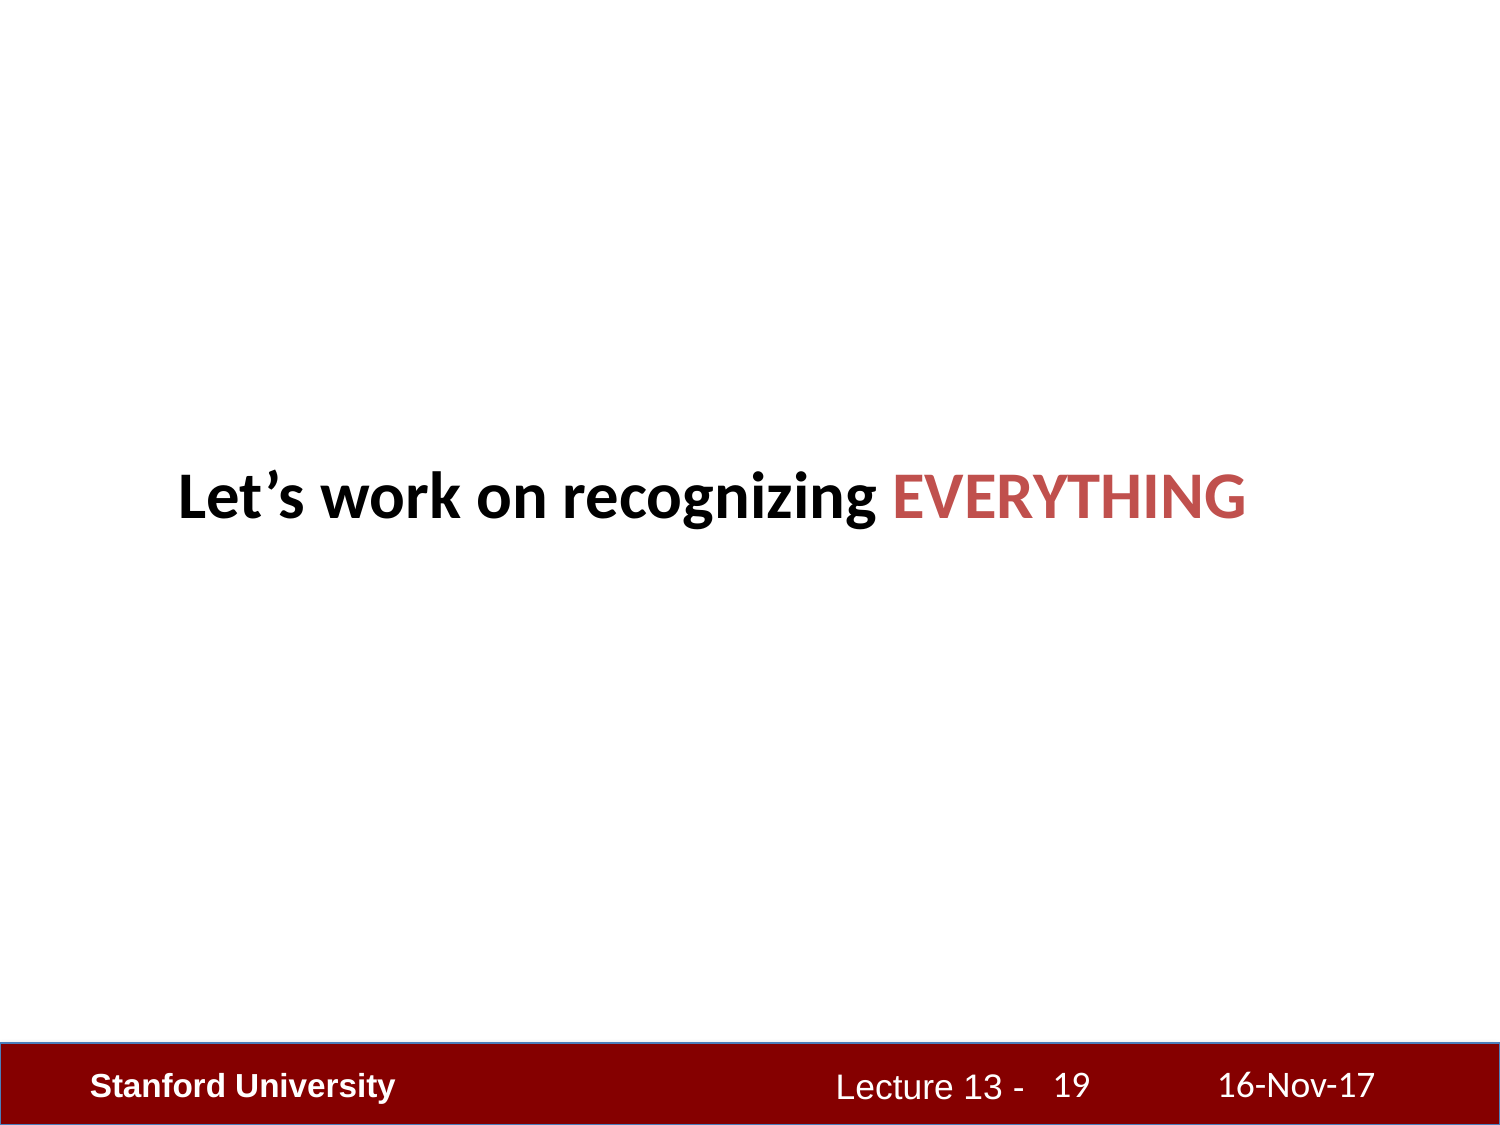

Let’s work on recognizing EVERYTHING
19
16-Nov-17